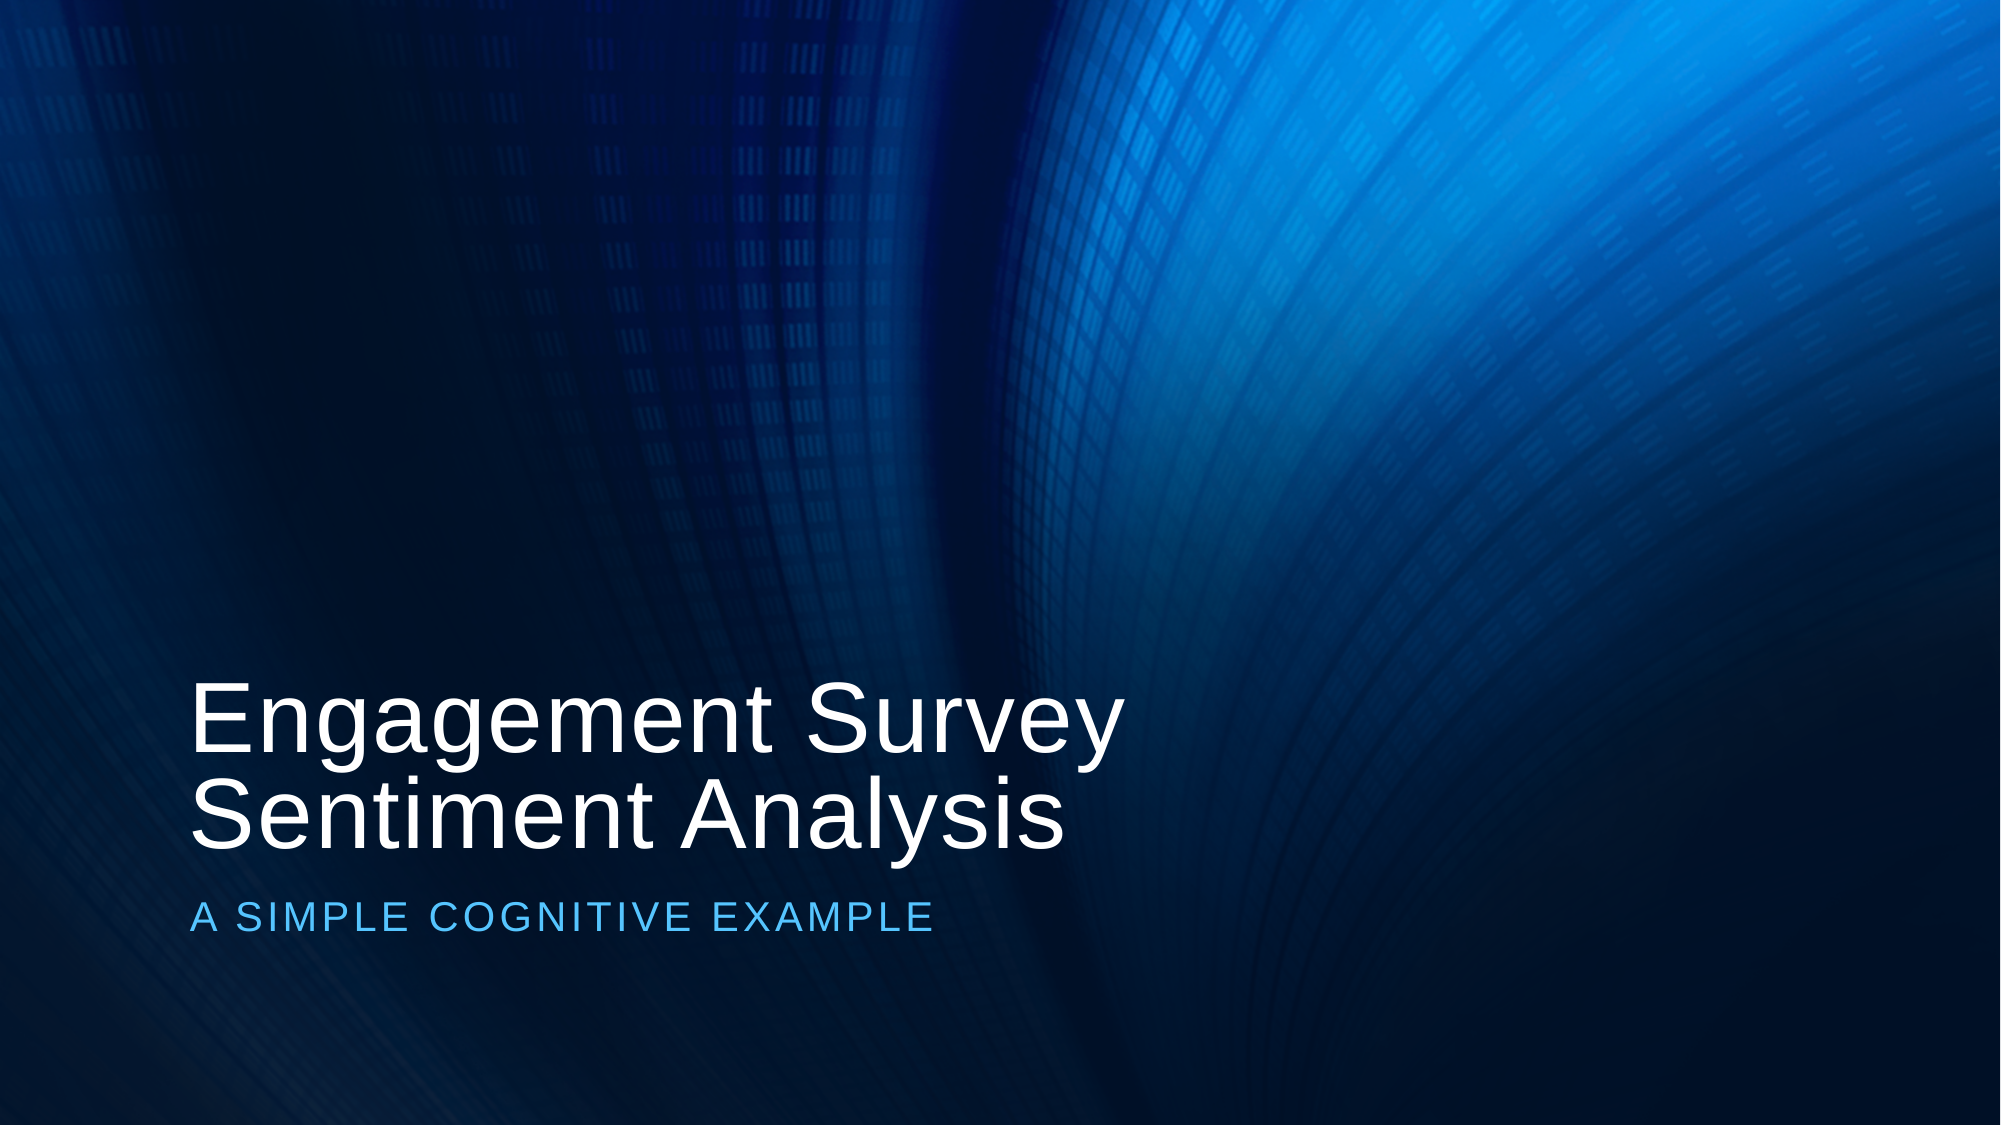

# Engagement Survey Sentiment Analysis
A simple cognitive example